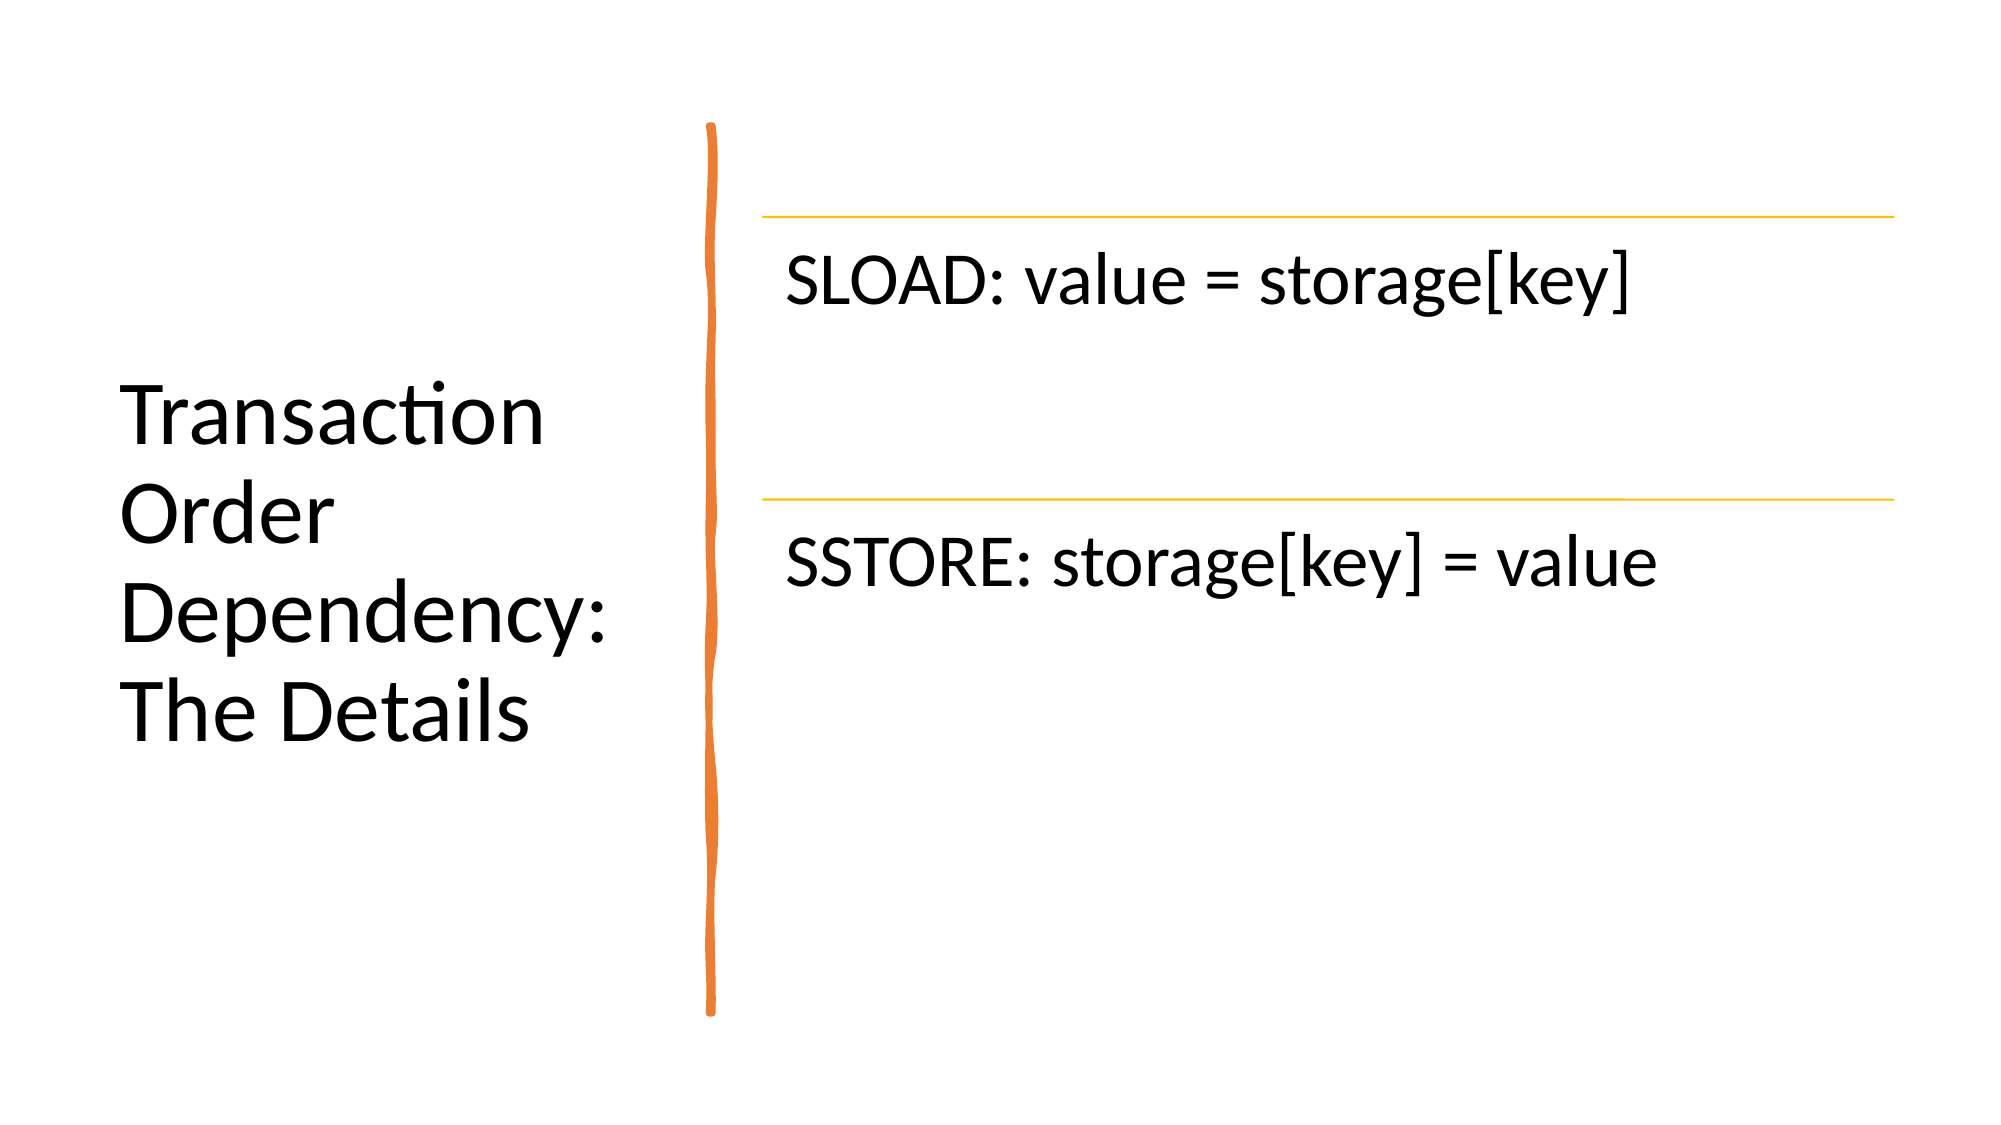

# Transaction Order Dependency: The Details
SLOAD: value = storage[key]
SSTORE: storage[key] = value